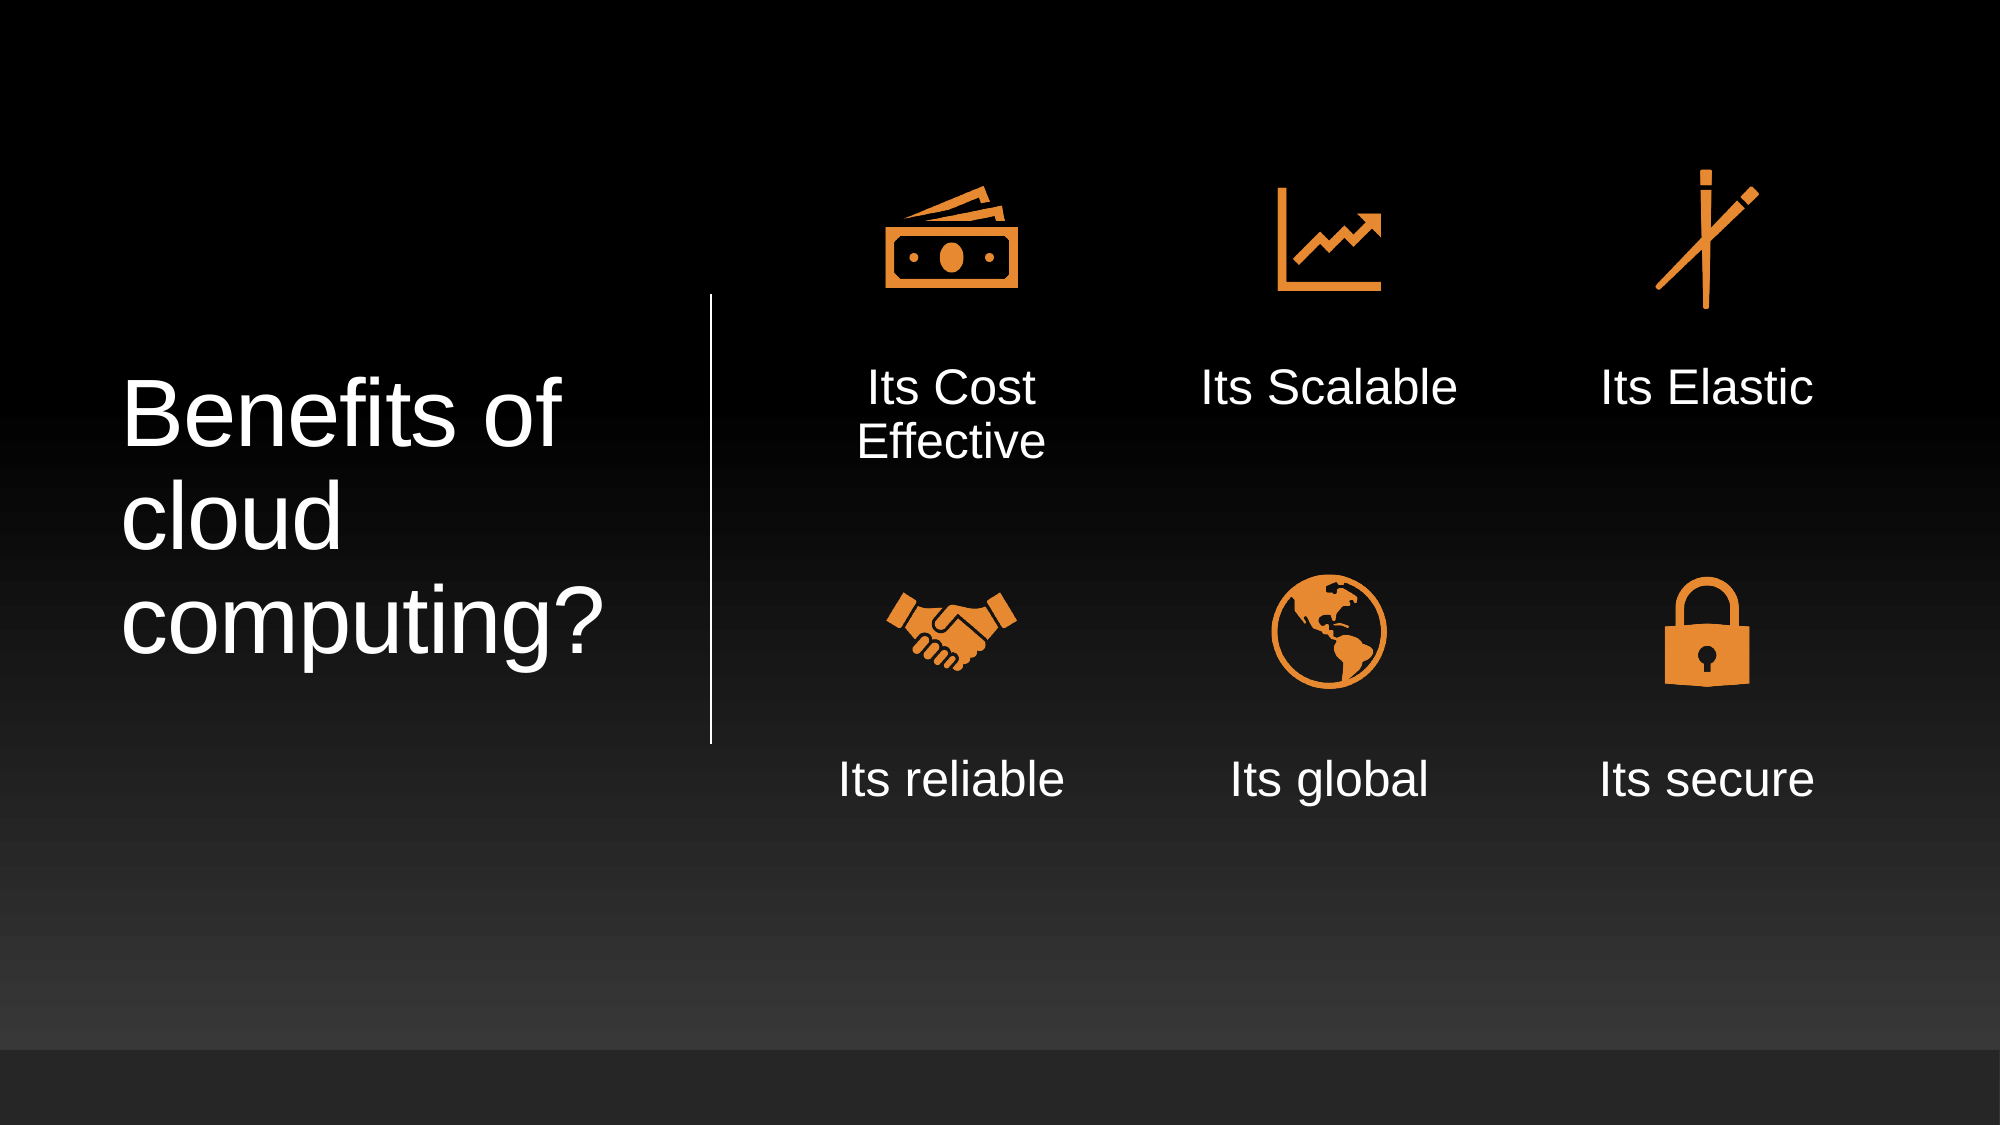

# Benefits of cloud computing?
Its Cost Effective
Its Scalable
Its Elastic
Its reliable
Its global
Its secure